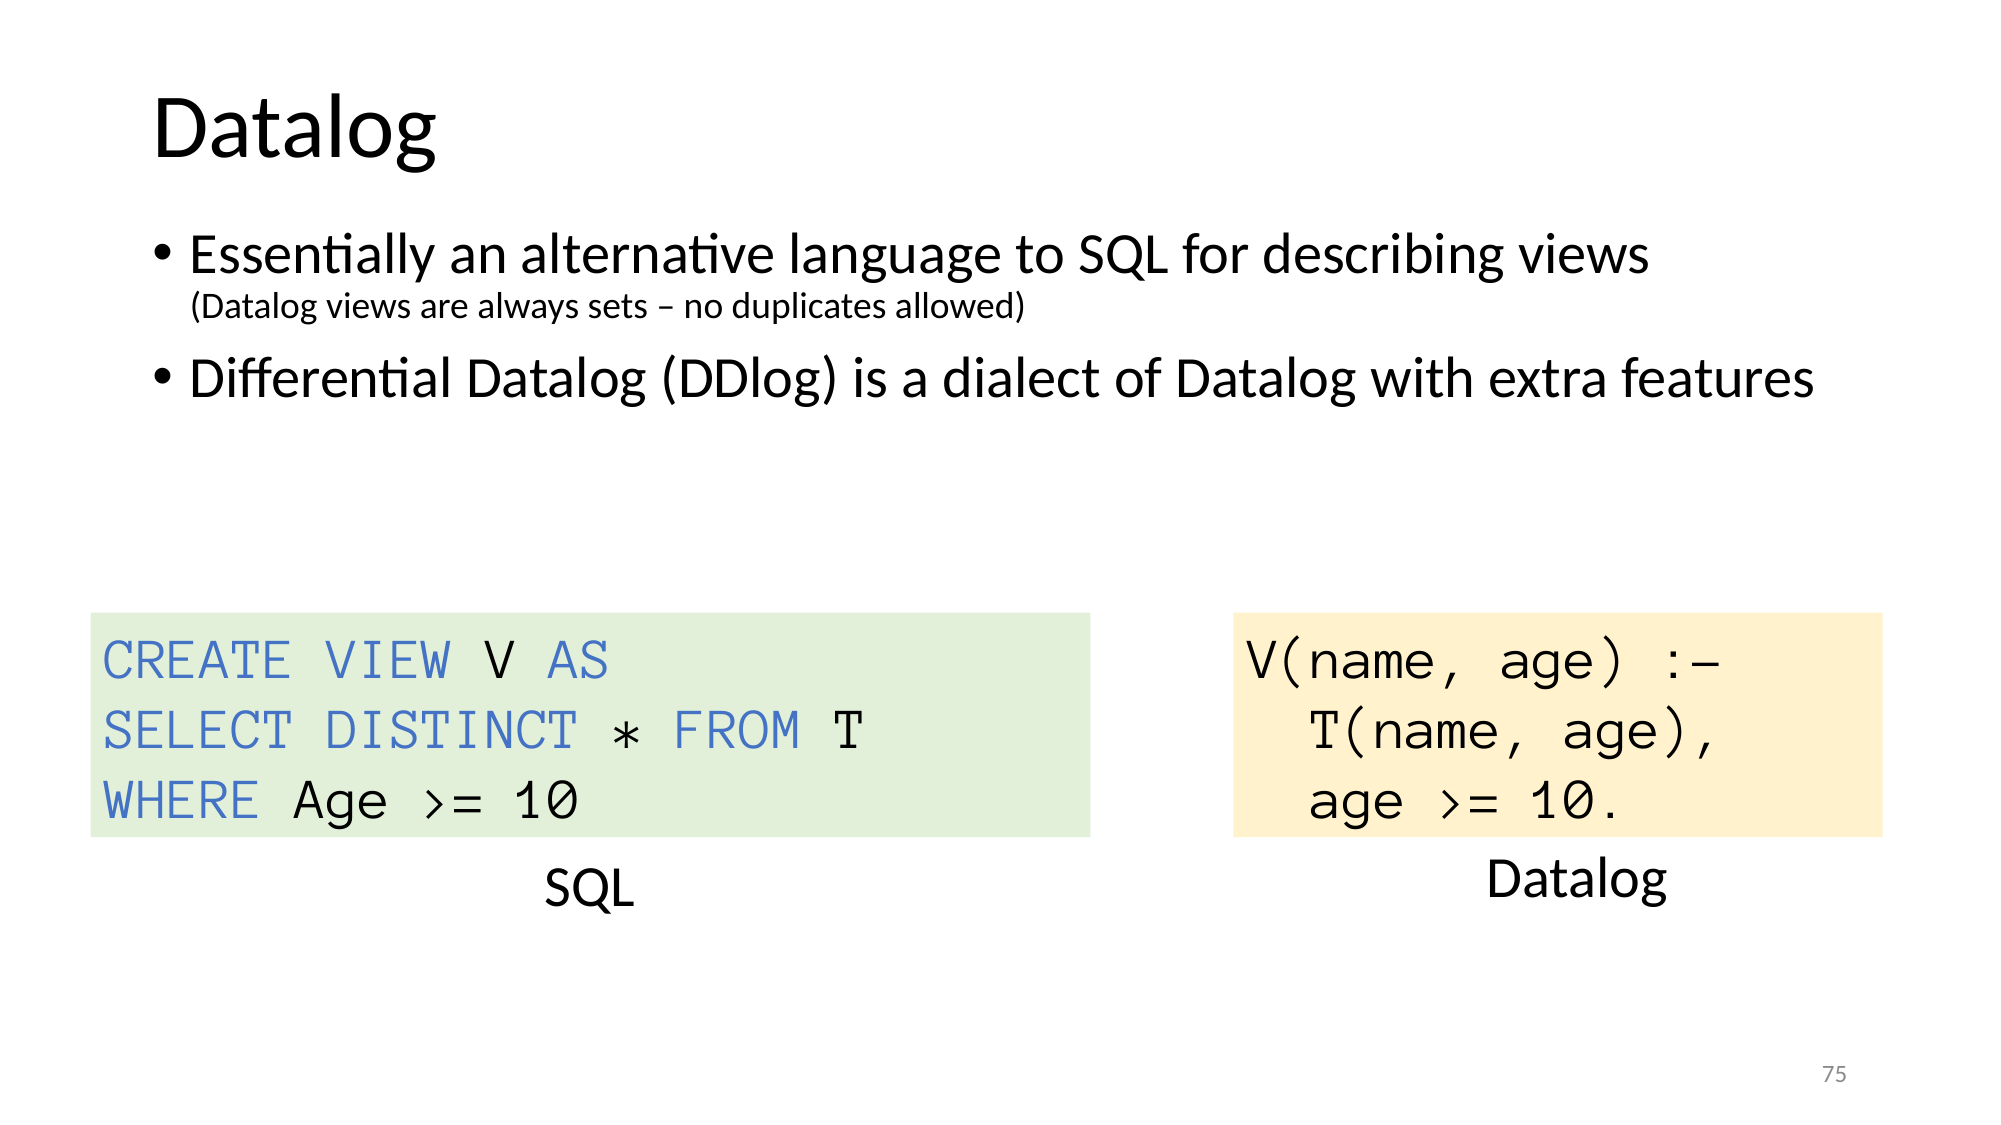

# Datalog
Essentially an alternative language to SQL for describing views
(Datalog views are always sets – no duplicates allowed)
Differential Datalog (DDlog) is a dialect of Datalog with extra features

CREATE VIEW V AS
SELECT DISTINCT * FROM T
WHERE Age >= 10
V(name, age) :-
  T(name, age),
  age >= 10.
Datalog
SQL
75